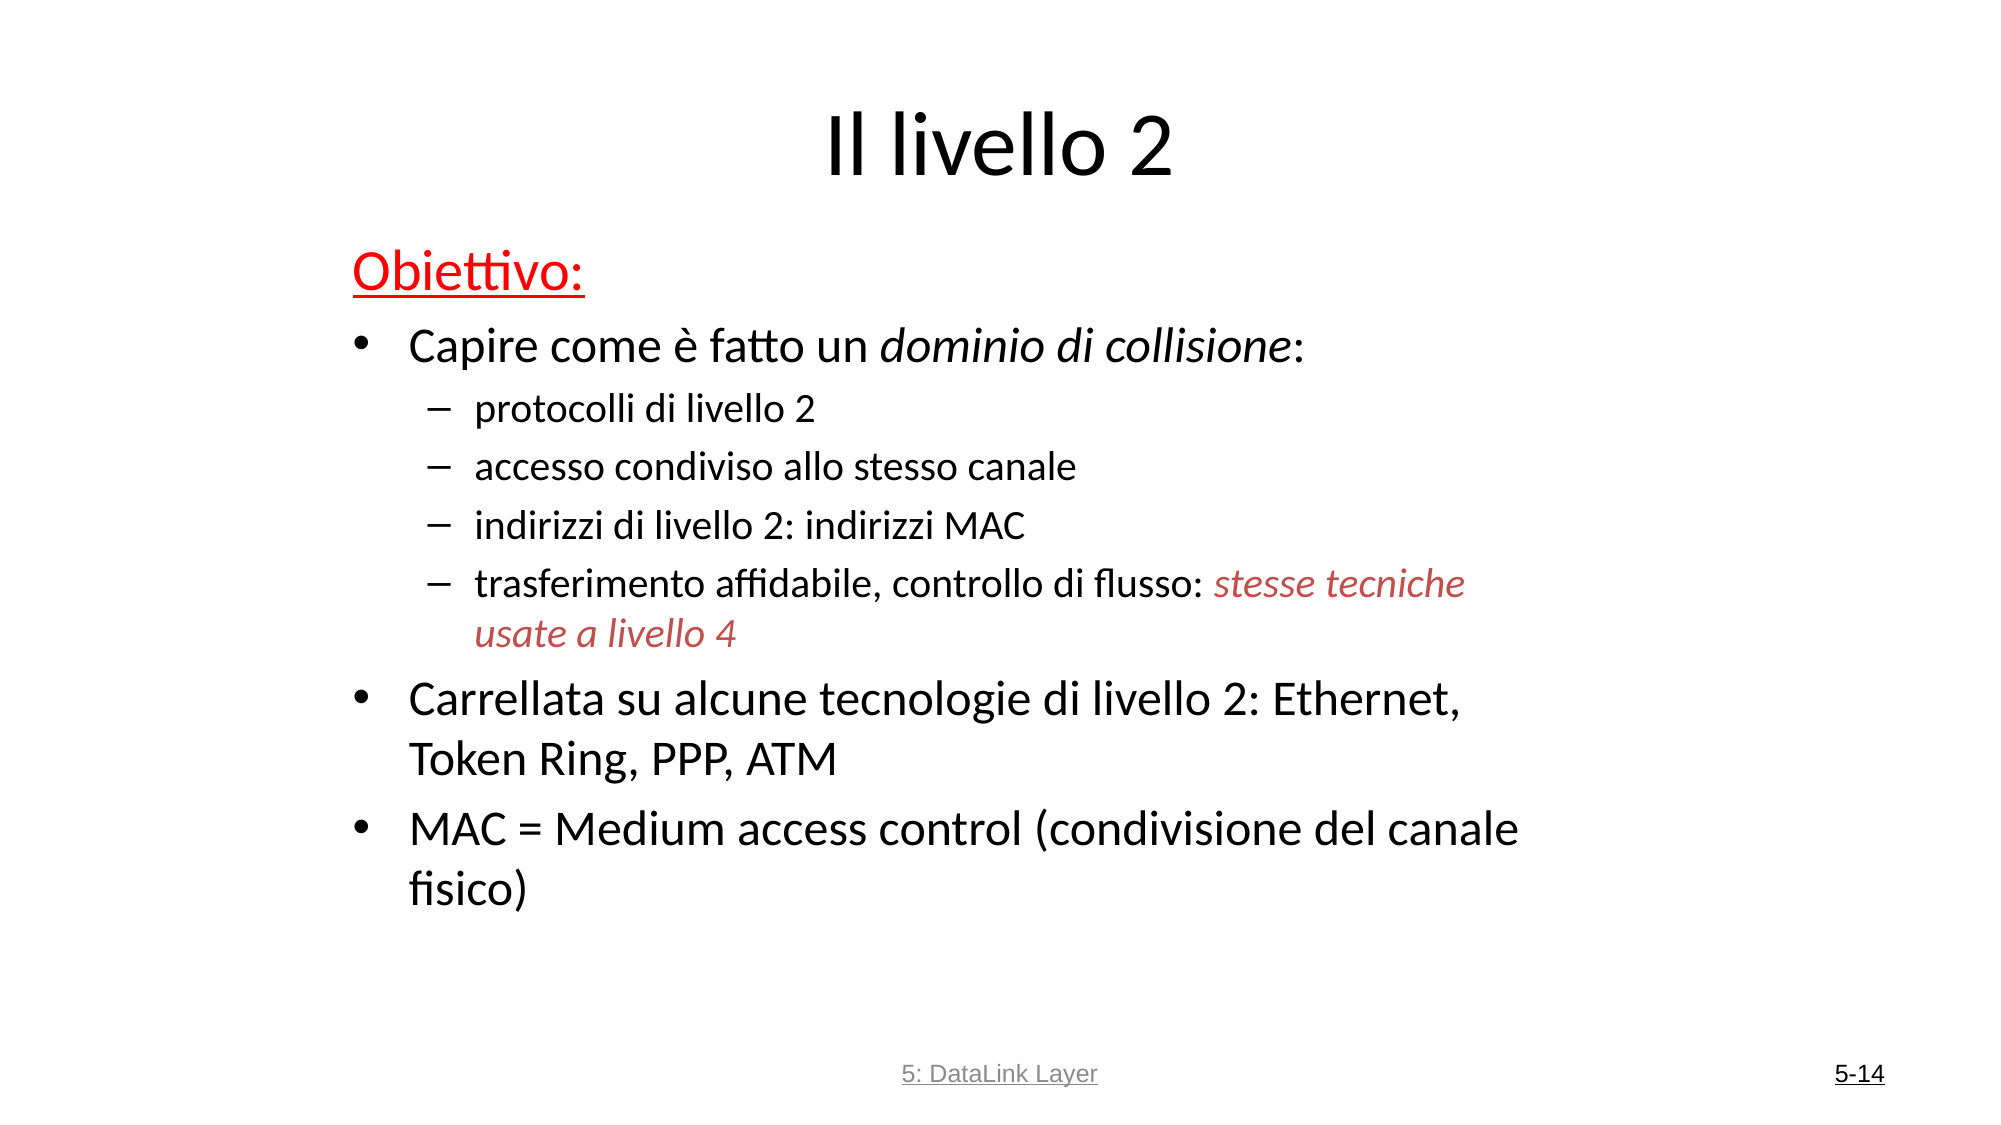

# Il livello 2
Obiettivo:
Capire come è fatto un dominio di collisione:
protocolli di livello 2
accesso condiviso allo stesso canale
indirizzi di livello 2: indirizzi MAC
trasferimento affidabile, controllo di flusso: stesse tecniche usate a livello 4
Carrellata su alcune tecnologie di livello 2: Ethernet, Token Ring, PPP, ATM
MAC = Medium access control (condivisione del canale fisico)
5: DataLink Layer
5-14